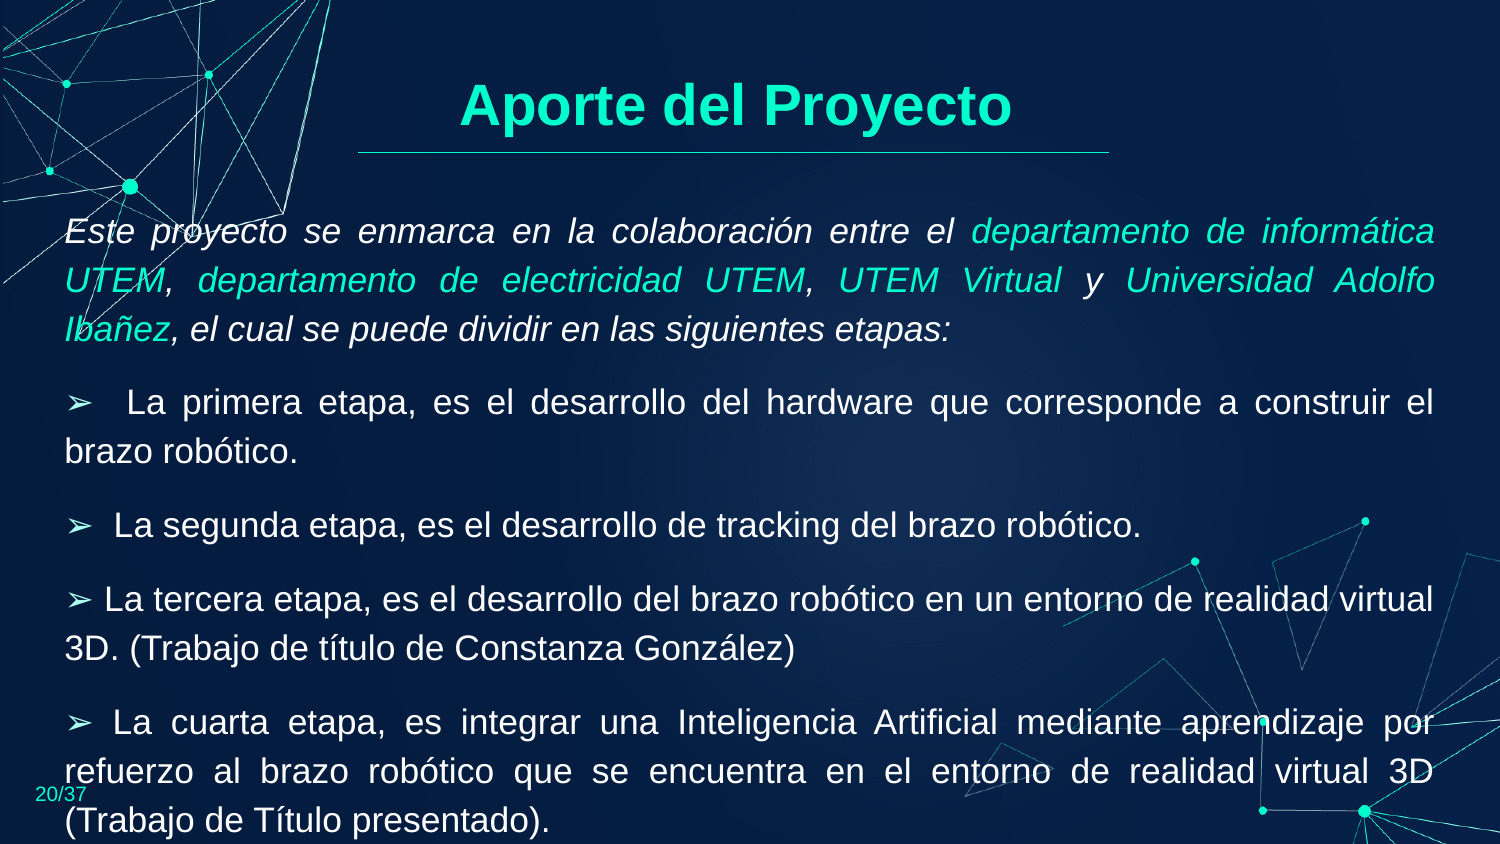

# Aporte del Proyecto
Este proyecto se enmarca en la colaboración entre el departamento de informática UTEM, departamento de electricidad UTEM, UTEM Virtual y Universidad Adolfo Ibañez, el cual se puede dividir en las siguientes etapas:
➢  La primera etapa, es el desarrollo del hardware que corresponde a construir el brazo robótico.
➢  La segunda etapa, es el desarrollo de tracking del brazo robótico.
➢ La tercera etapa, es el desarrollo del brazo robótico en un entorno de realidad virtual 3D. (Trabajo de título de Constanza González)
➢ La cuarta etapa, es integrar una Inteligencia Artificial mediante aprendizaje por refuerzo al brazo robótico que se encuentra en el entorno de realidad virtual 3D (Trabajo de Título presentado).
20/37